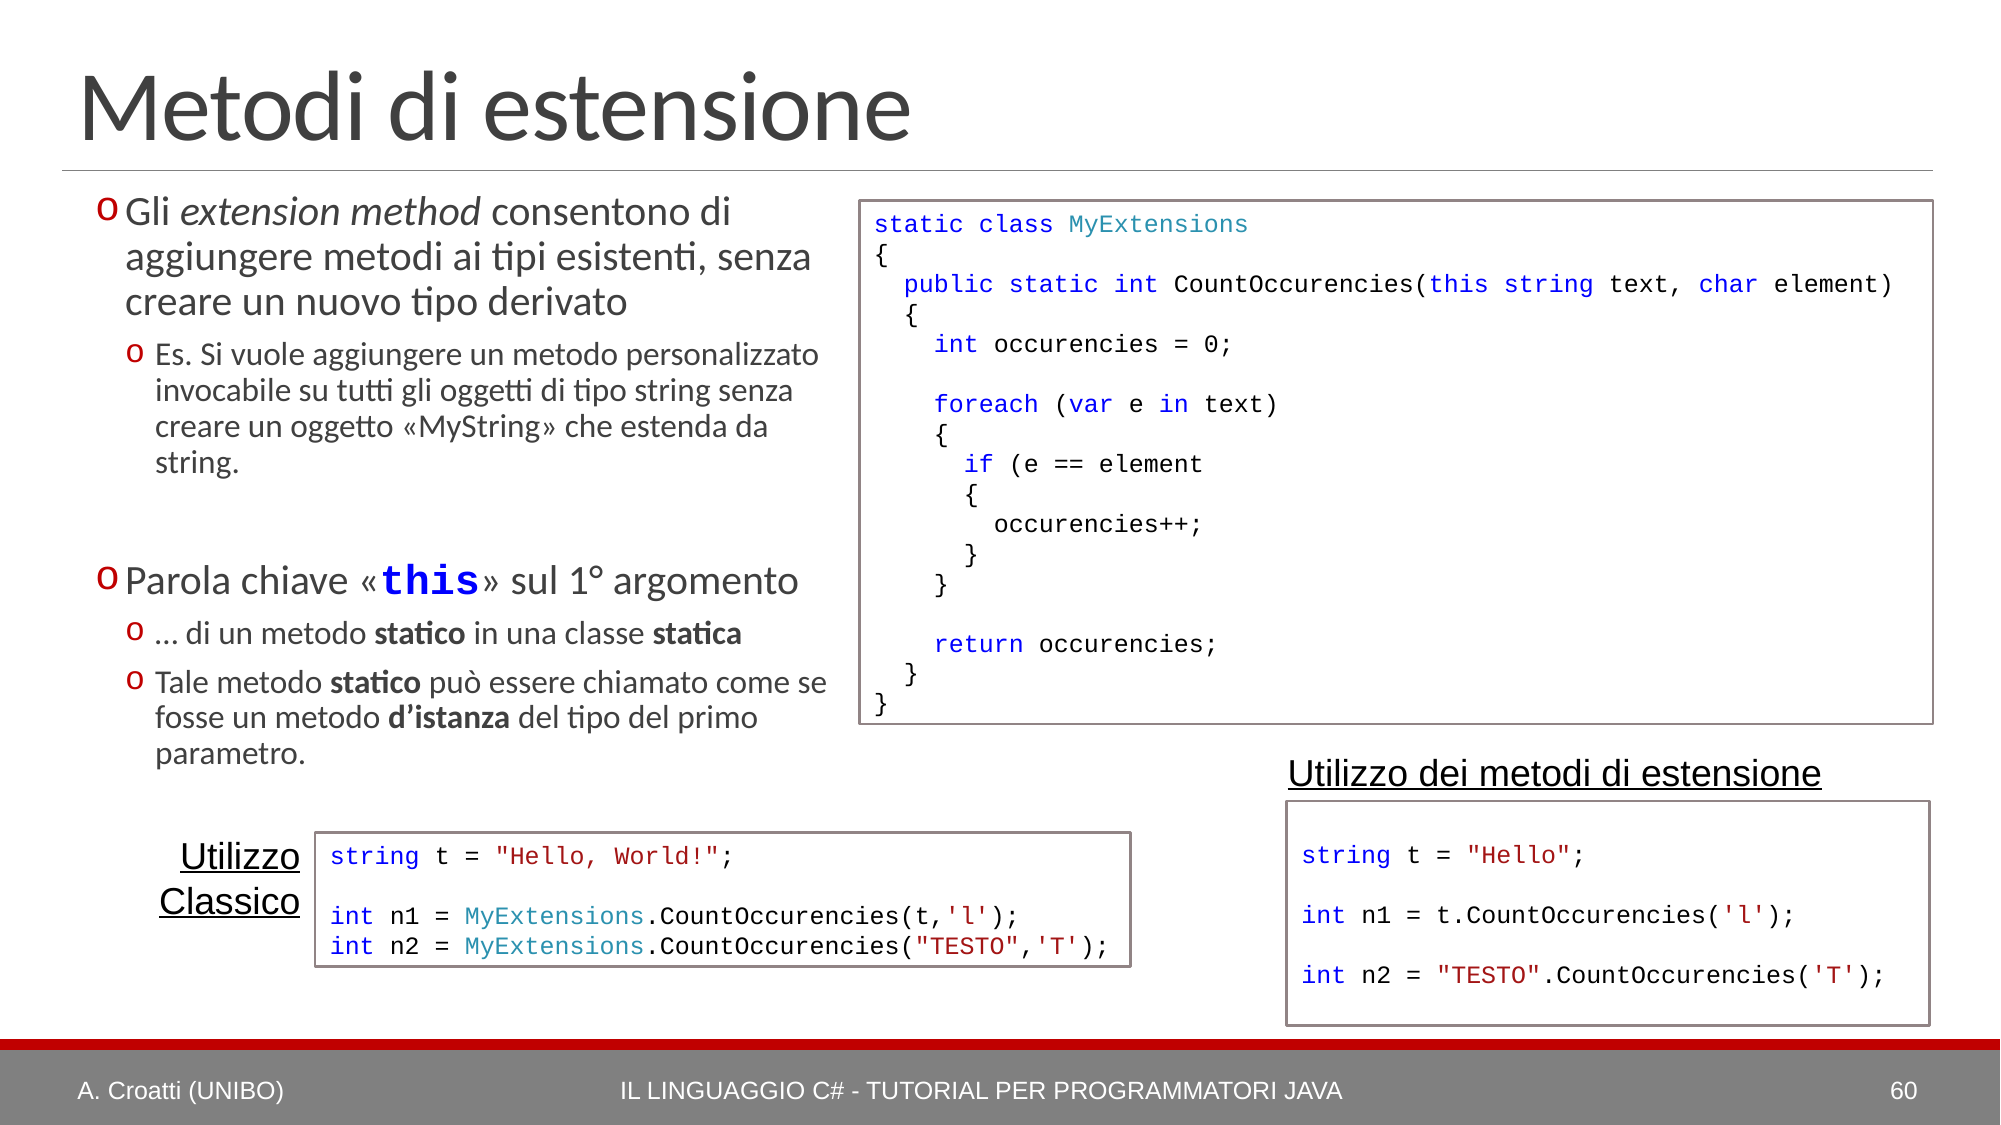

# Metodi di estensione
Gli extension method consentono di aggiungere metodi ai tipi esistenti, senza creare un nuovo tipo derivato
Es. Si vuole aggiungere un metodo personalizzato invocabile su tutti gli oggetti di tipo string senza creare un oggetto «MyString» che estenda da string.

Parola chiave «this» sul 1° argomento
… di un metodo statico in una classe statica
Tale metodo statico può essere chiamato come se fosse un metodo d’istanza del tipo del primo parametro.
static class MyExtensions
{
  public static int CountOccurencies(this string text, char element)
  {
    int occurencies = 0;

    foreach (var e in text)
    {
      if (e == element
      {
        occurencies++;
      }
    }

    return occurencies;
  }
}
Utilizzo dei metodi di estensione

string t = "Hello";

int n1 = t.CountOccurencies('l');

int n2 = "TESTO".CountOccurencies('T');

Utilizzo
Classico
string t = "Hello, World!";

int n1 = MyExtensions.CountOccurencies(t,'l');
int n2 = MyExtensions.CountOccurencies("TESTO",'T');
A. Croatti (UNIBO)
Il Linguaggio C# - Tutorial per Programmatori Java
60